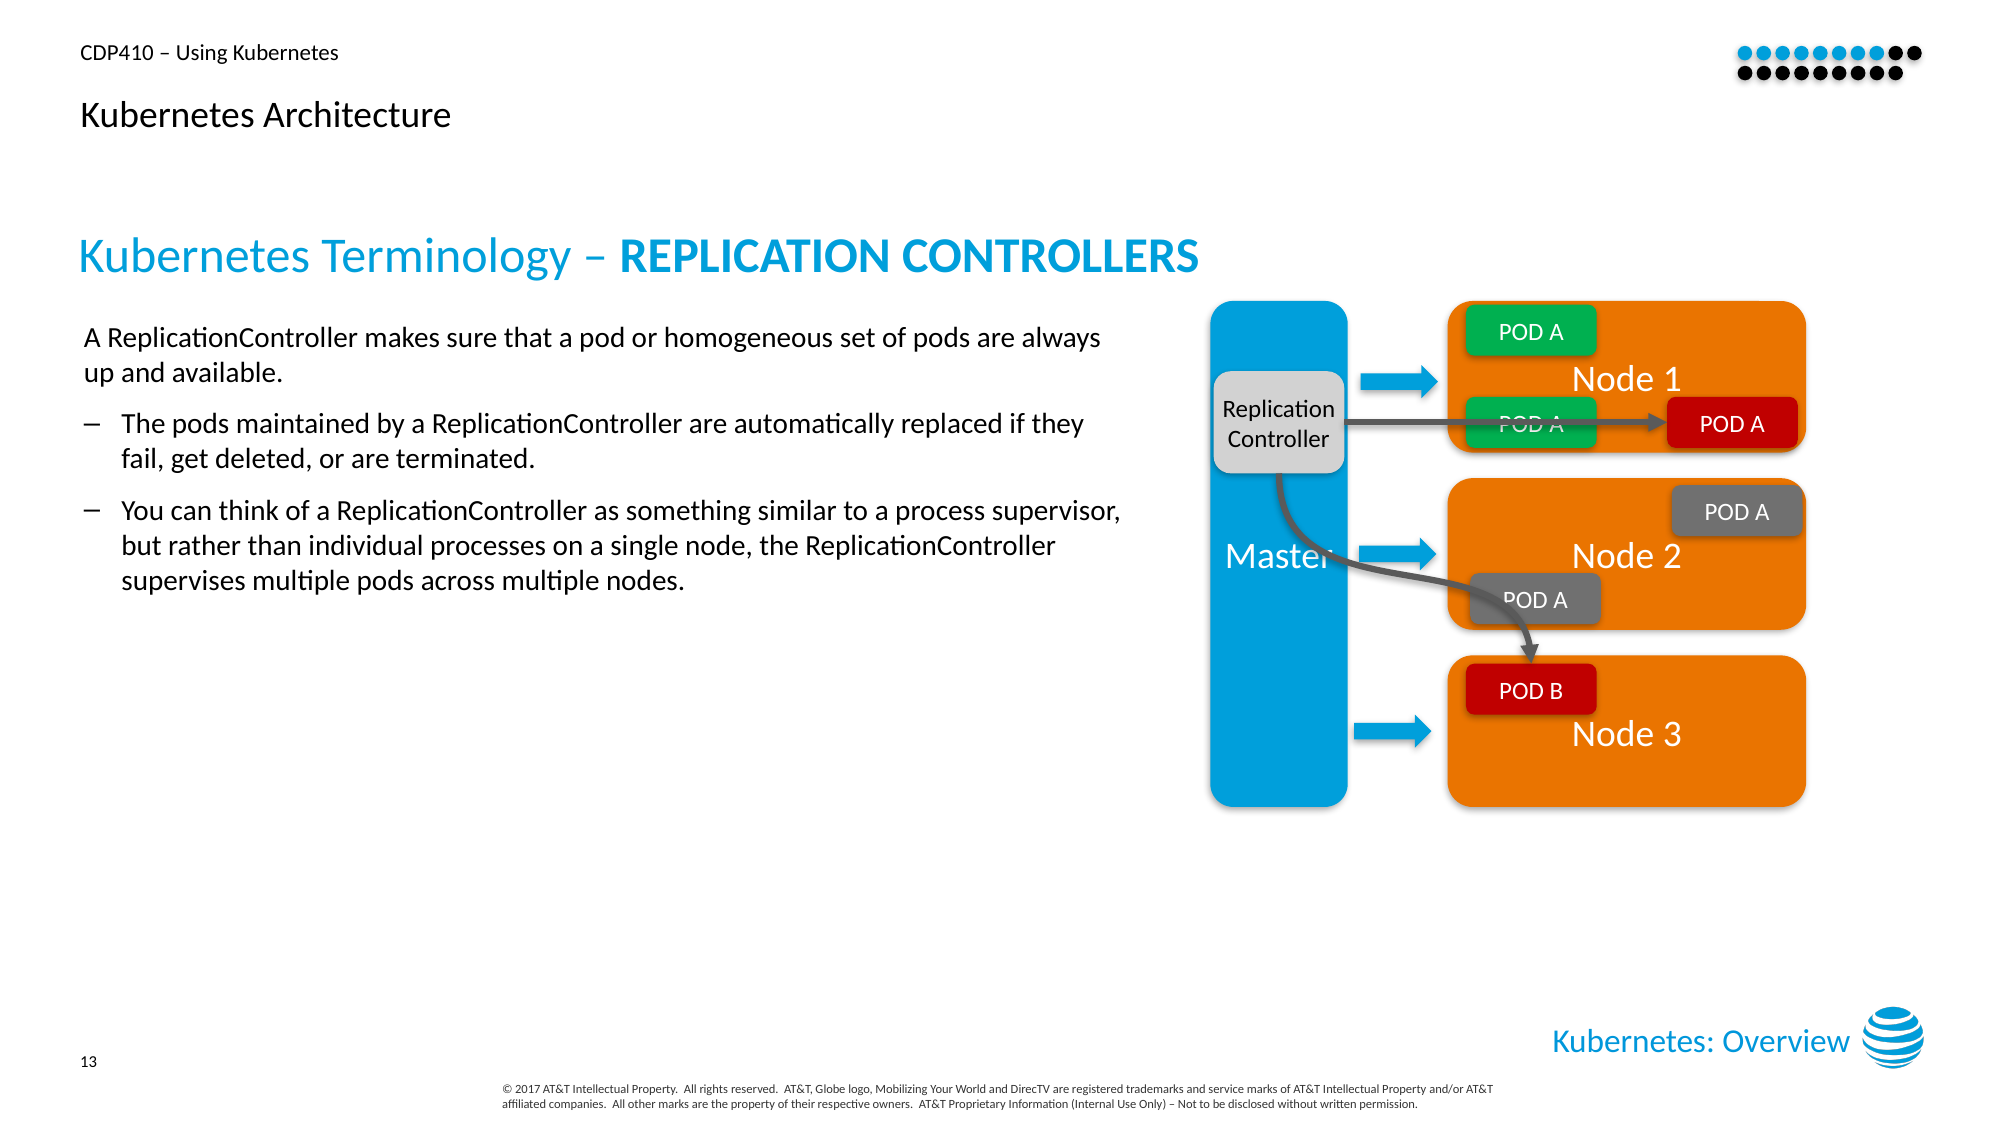

# Kubernetes Architecture
Kubernetes Terminology – REPLICATION CONTROLLERS
Master
Node 1
POD A
A ReplicationController makes sure that a pod or homogeneous set of pods are always up and available.
The pods maintained by a ReplicationController are automatically replaced if they fail, get deleted, or are terminated.
You can think of a ReplicationController as something similar to a process supervisor, but rather than individual processes on a single node, the ReplicationController supervises multiple pods across multiple nodes.

Replication
Controller
POD A
POD A
Node 2
POD A

POD A
Node 3
POD B

Kubernetes: Overview
13